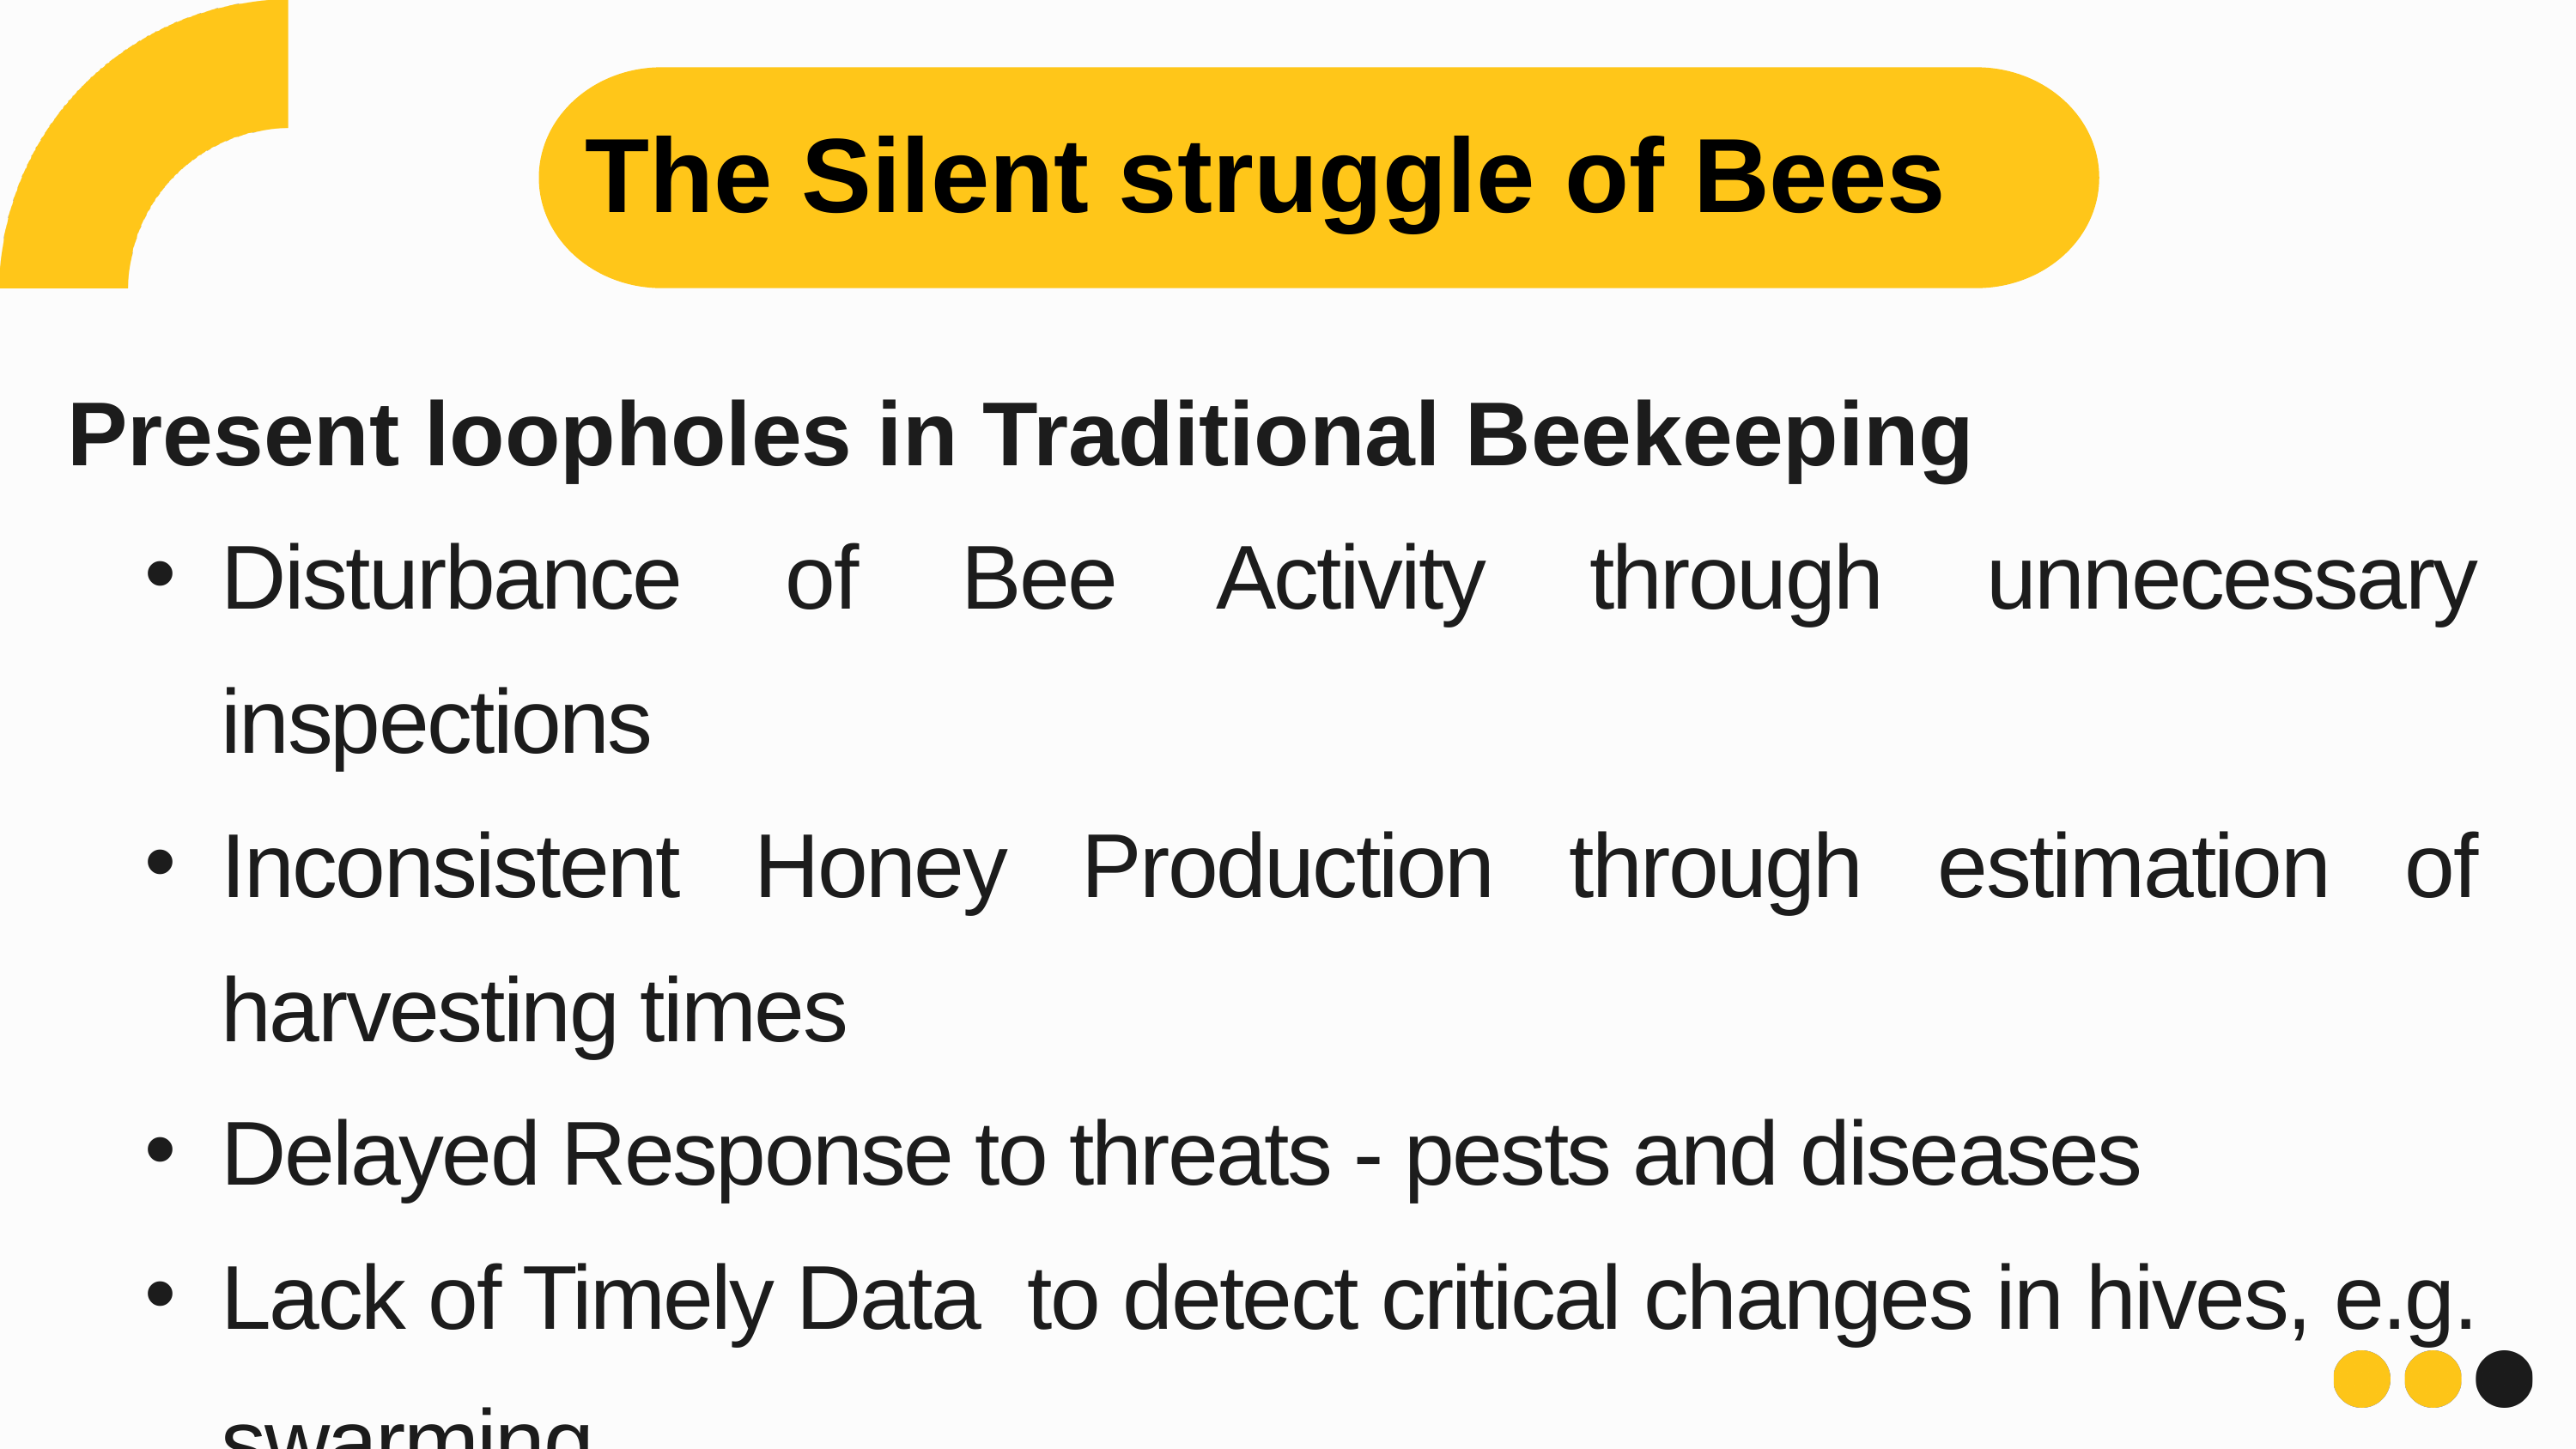

The Silent struggle of Bees
Present loopholes in Traditional Beekeeping
Disturbance of Bee Activity through unnecessary inspections
Inconsistent Honey Production through estimation of harvesting times
Delayed Response to threats - pests and diseases
Lack of Timely Data  to detect critical changes in hives, e.g. swarming